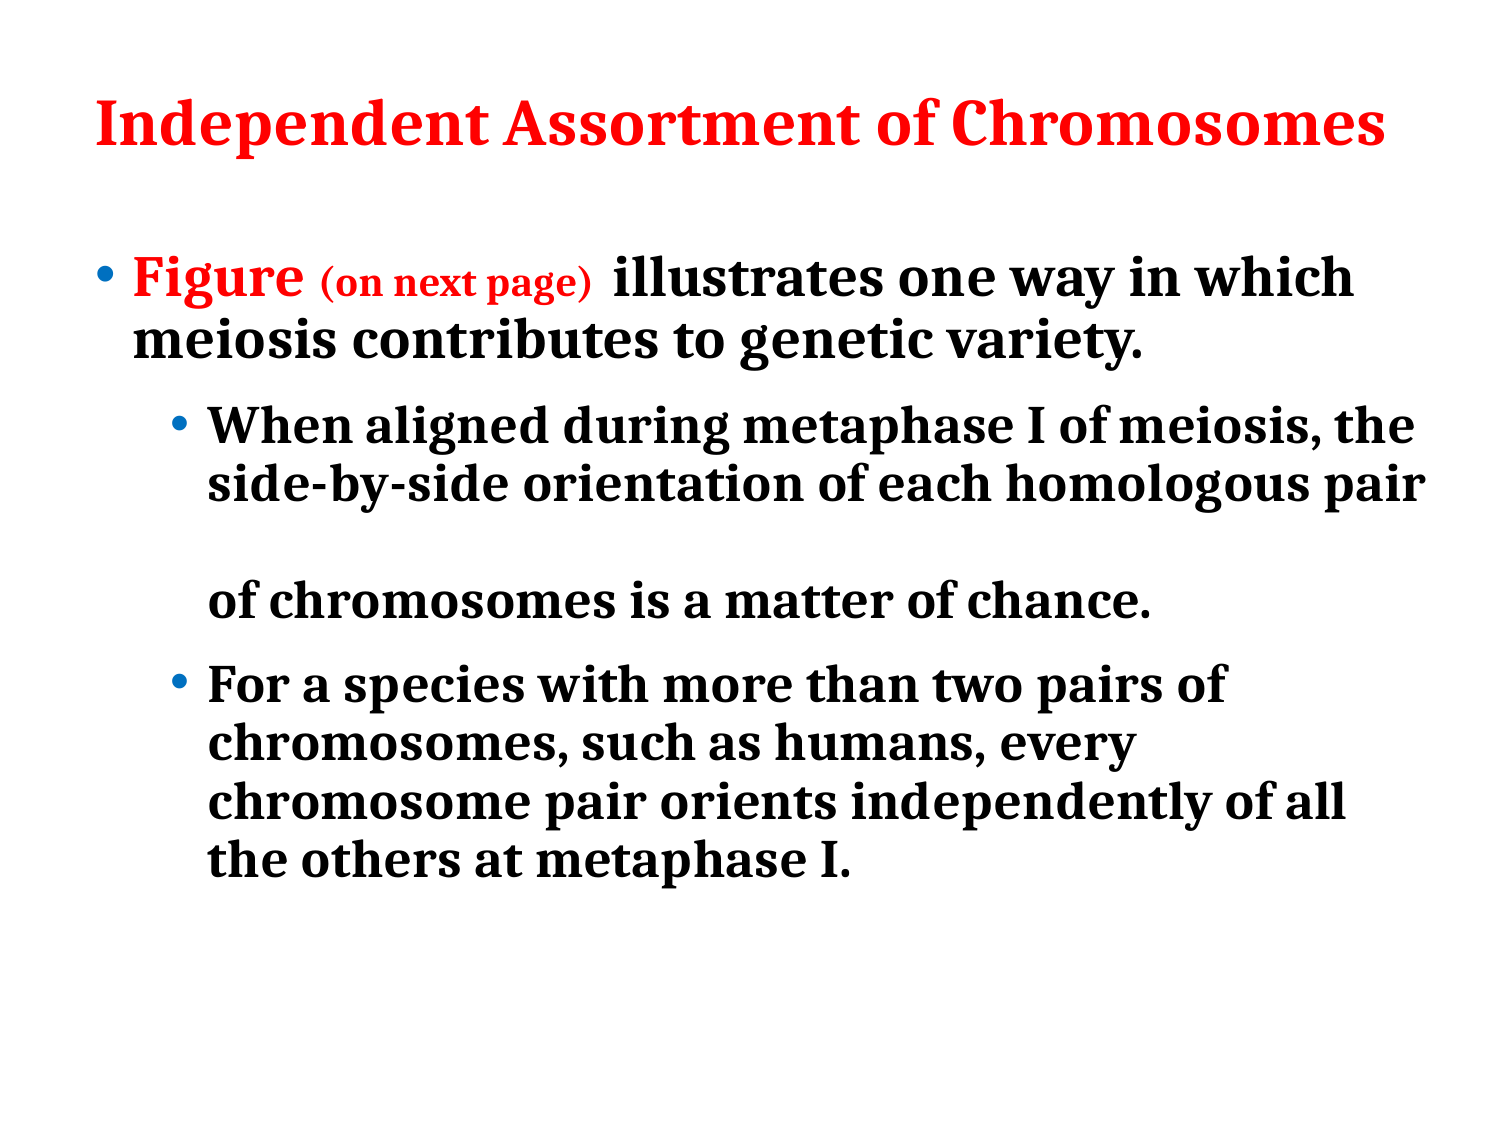

# Independent Assortment of Chromosomes
Figure (on next page)  illustrates one way in which meiosis contributes to genetic variety.
When aligned during metaphase I of meiosis, the side-by-side orientation of each homologous pair
of chromosomes is a matter of chance.
For a species with more than two pairs of chromosomes, such as humans, every chromosome pair orients independently of all the others at metaphase I.